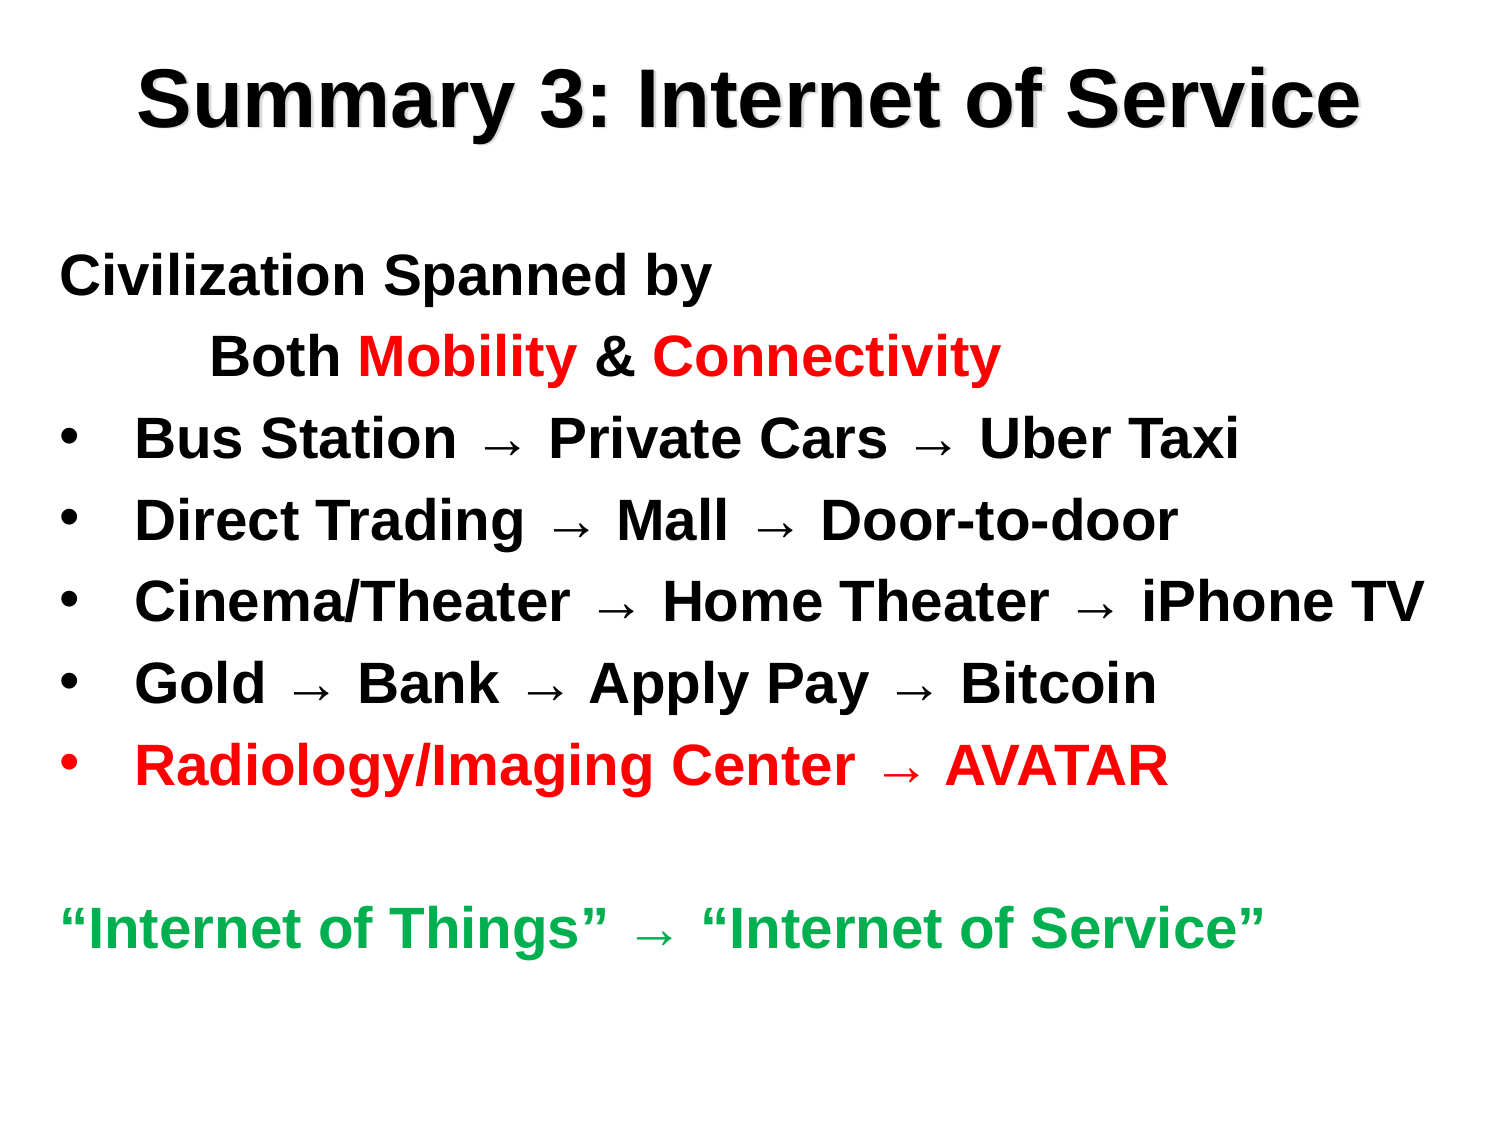

# Summary 3: Internet of Service
Civilization Spanned by
	Both Mobility & Connectivity
Bus Station → Private Cars → Uber Taxi
Direct Trading → Mall → Door-to-door
Cinema/Theater → Home Theater → iPhone TV
Gold → Bank → Apply Pay → Bitcoin
Radiology/Imaging Center → AVATAR

“Internet of Things” → “Internet of Service”